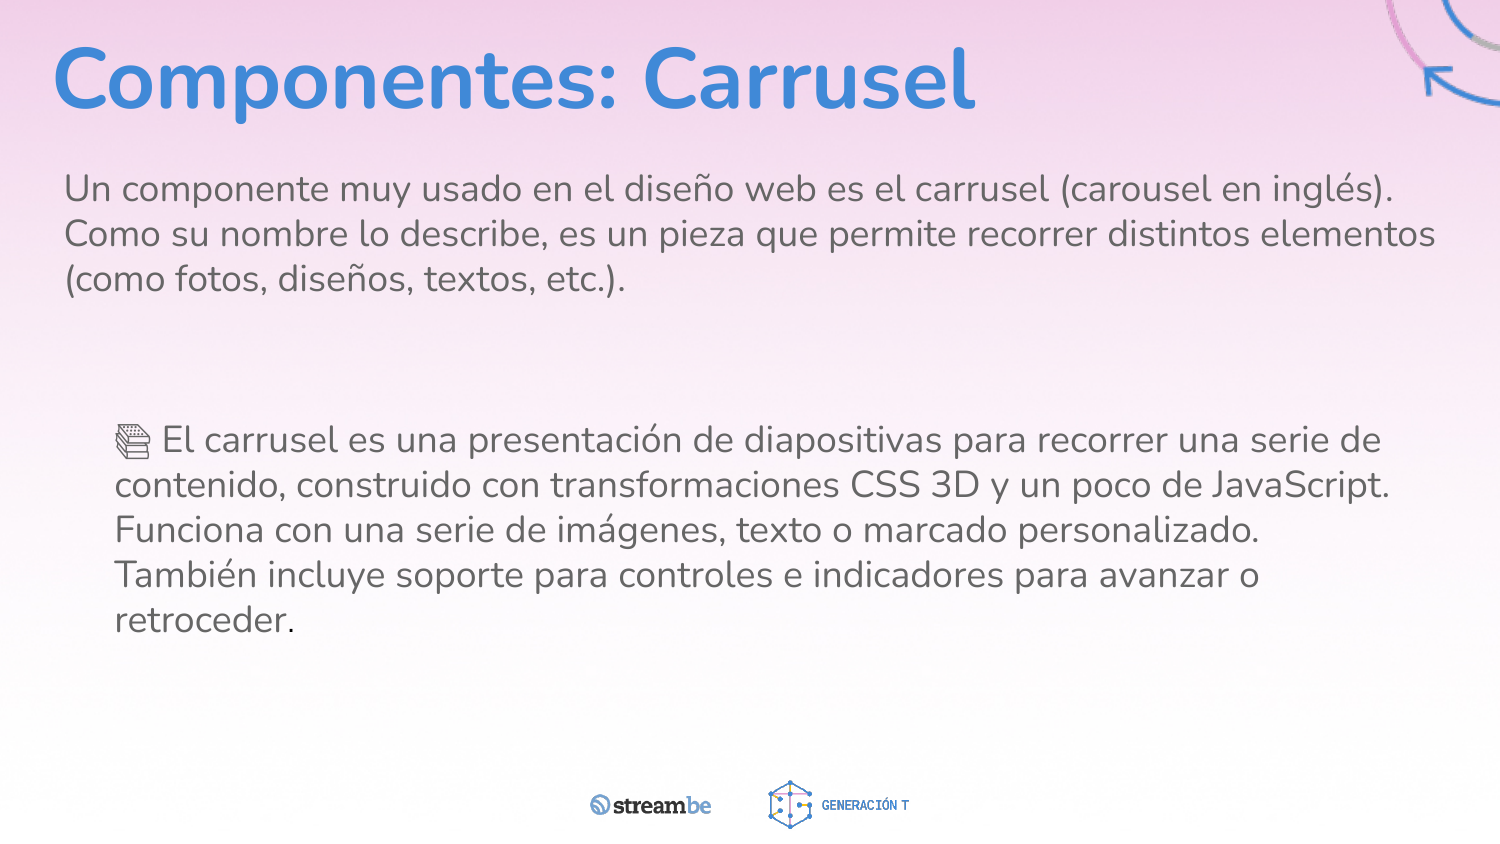

Componentes: Carrusel

Un componente muy usado en el diseño web es el carrusel (carousel en inglés). Como su nombre lo describe, es un pieza que permite recorrer distintos elementos (como fotos, diseños, textos, etc.).
📚 El carrusel es una presentación de diapositivas para recorrer una serie de contenido, construido con transformaciones CSS 3D y un poco de JavaScript.
Funciona con una serie de imágenes, texto o marcado personalizado. También incluye soporte para controles e indicadores para avanzar o retroceder.